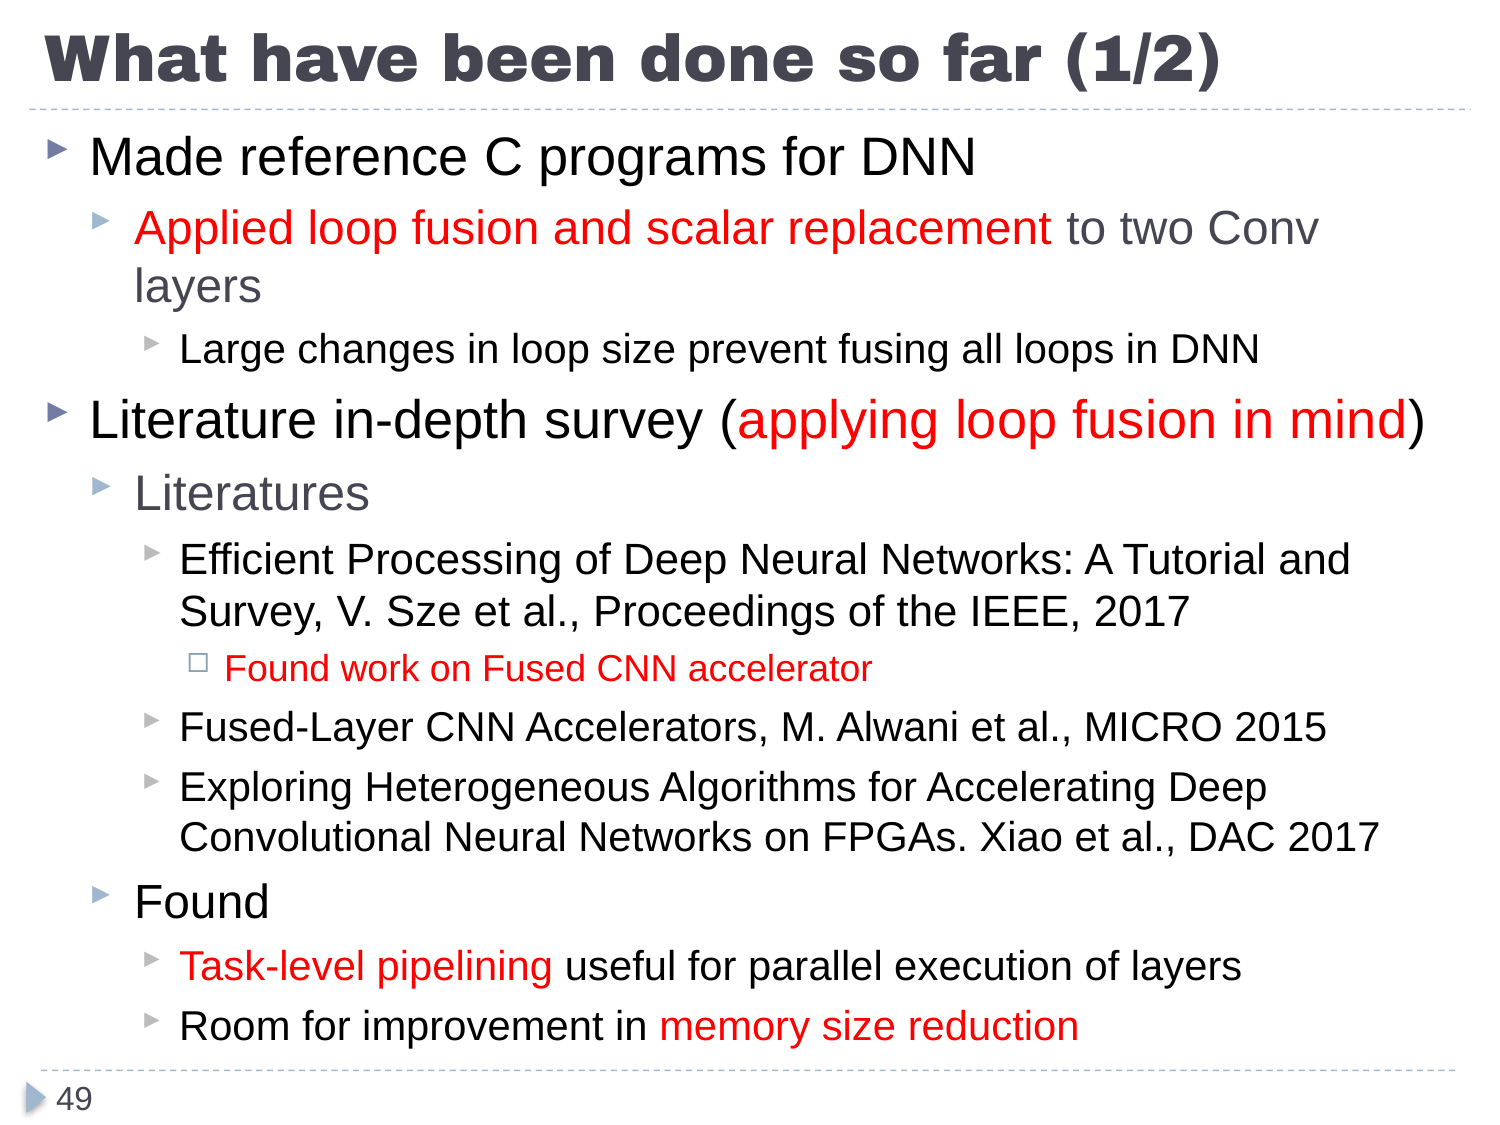

# What have been done so far (1/2)
Made reference C programs for DNN
Applied loop fusion and scalar replacement to two Conv layers
Large changes in loop size prevent fusing all loops in DNN
Literature in-depth survey (applying loop fusion in mind)
Literatures
Efficient Processing of Deep Neural Networks: A Tutorial and Survey, V. Sze et al., Proceedings of the IEEE, 2017
Found work on Fused CNN accelerator
Fused-Layer CNN Accelerators, M. Alwani et al., MICRO 2015
Exploring Heterogeneous Algorithms for Accelerating Deep Convolutional Neural Networks on FPGAs. Xiao et al., DAC 2017
Found
Task-level pipelining useful for parallel execution of layers
Room for improvement in memory size reduction

49